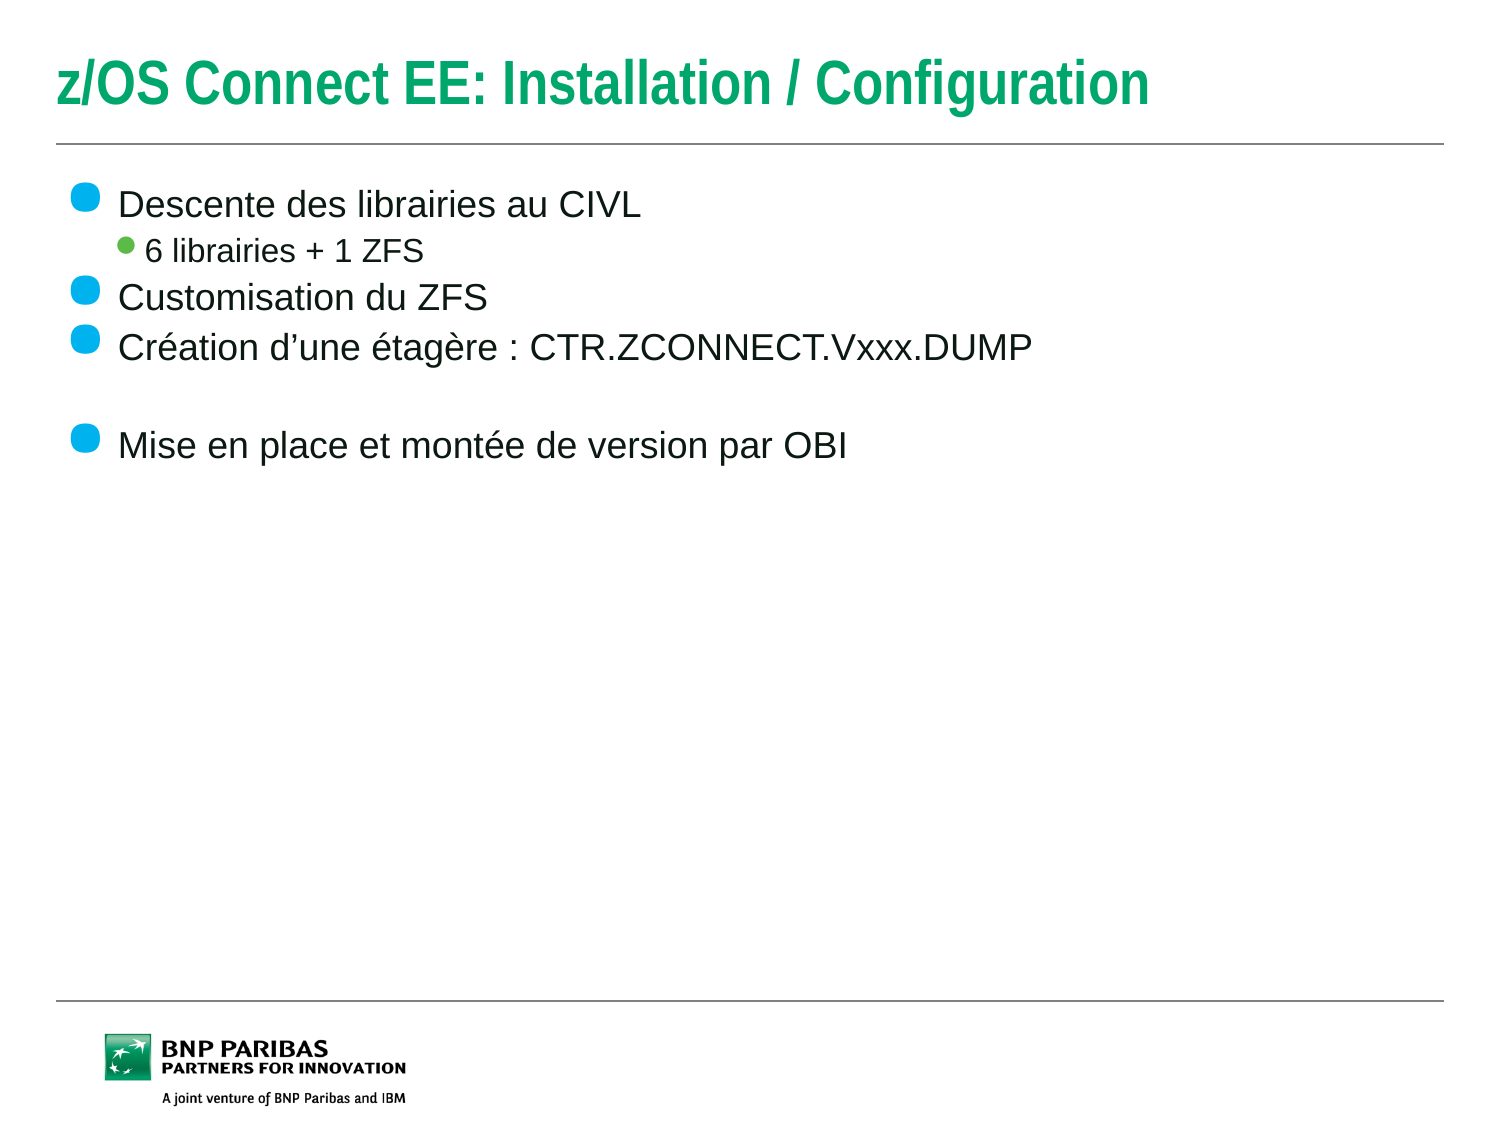

# z/OS Connect EE: Installation / Configuration
Descente des librairies au CIVL
6 librairies + 1 ZFS
Customisation du ZFS
Création d’une étagère : CTR.ZCONNECT.Vxxx.DUMP

Mise en place et montée de version par OBI